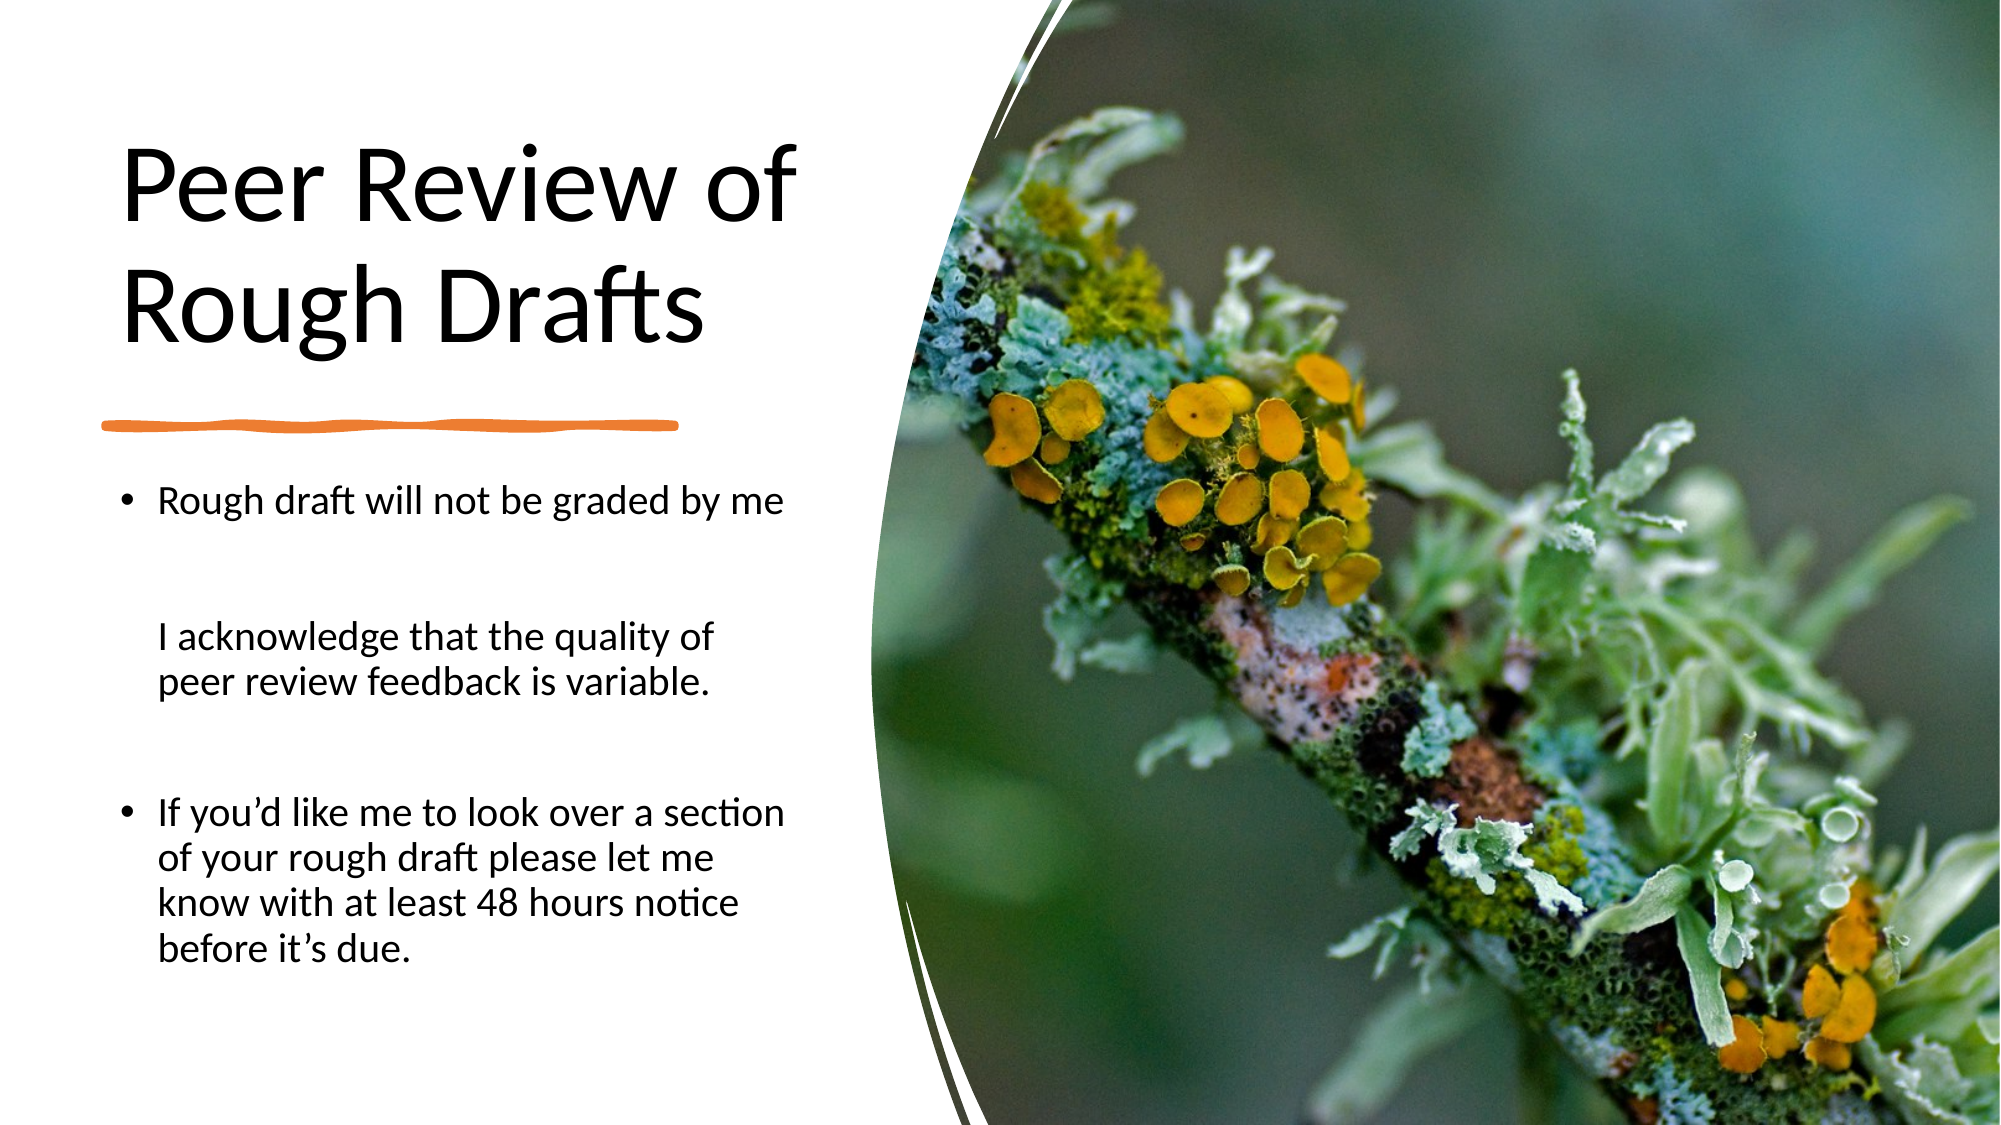

# Peer Review of Rough Drafts

Rough draft will not be graded by me
I acknowledge that the quality of peer review feedback is variable.

If you’d like me to look over a section of your rough draft please let me know with at least 48 hours notice before it’s due.